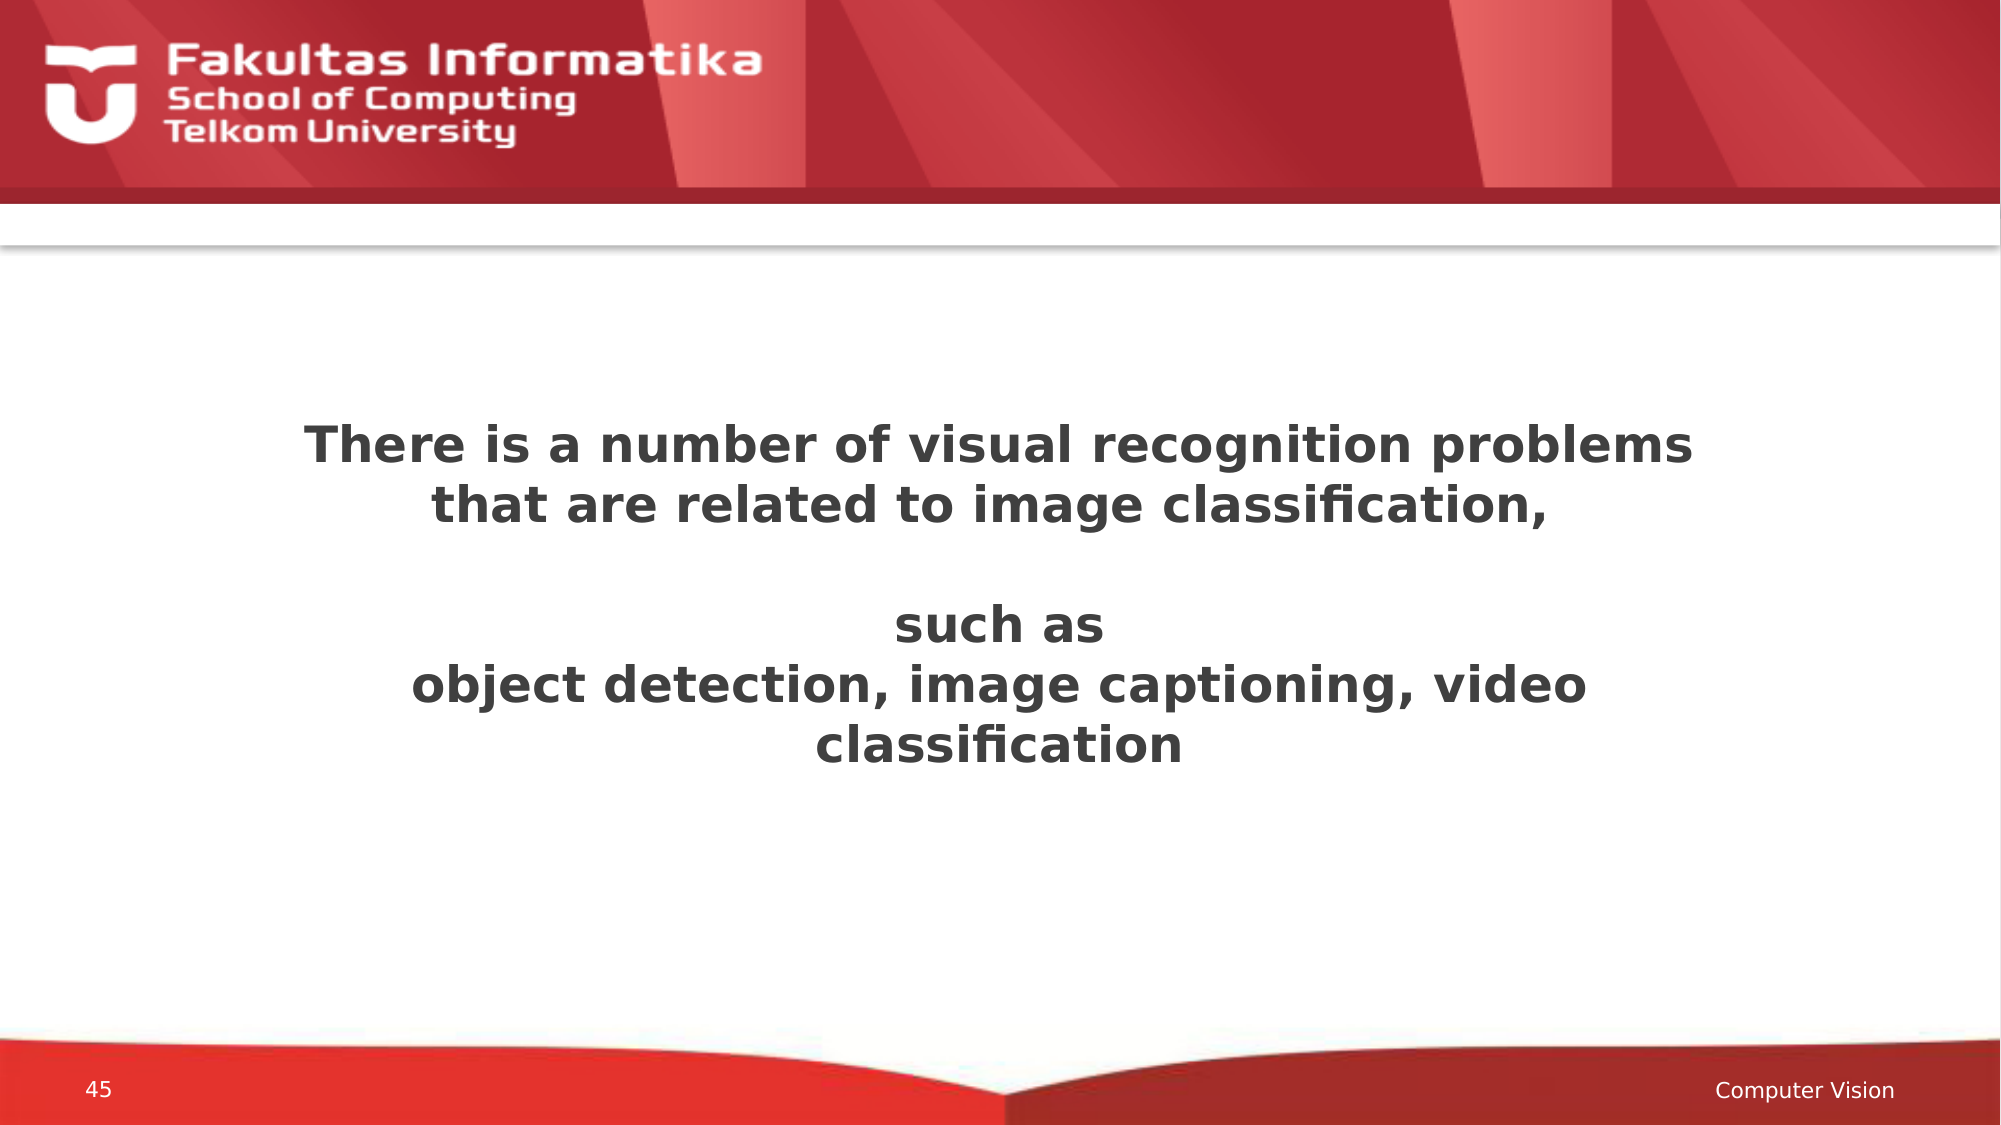

# There is a number of visual recognition problems that are related to image classification, such as object detection, image captioning, video classification
Computer Vision
45